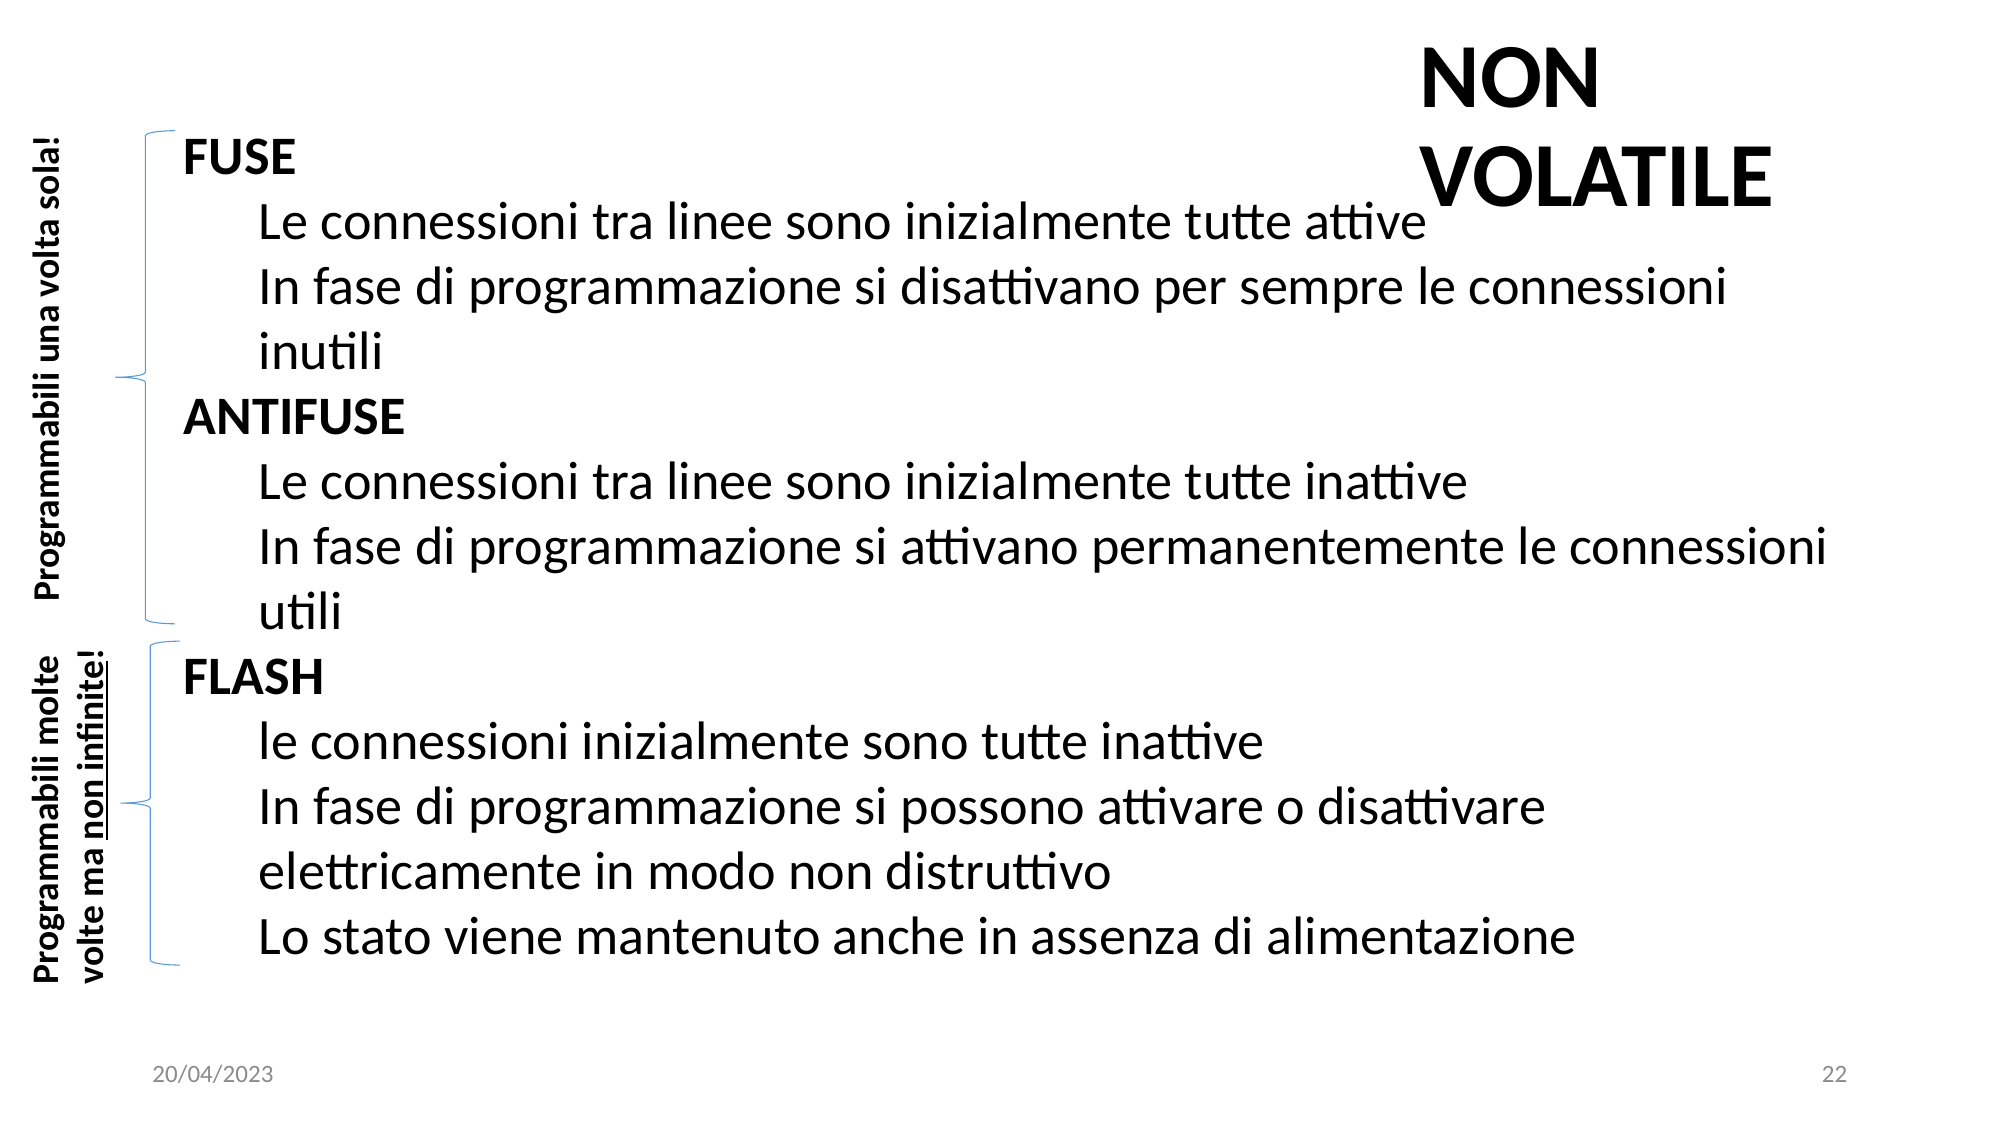

Non Volatile
FUSE
Le connessioni tra linee sono inizialmente tutte attive
In fase di programmazione si disattivano per sempre le connessioni inutili
ANTIFUSE
Le connessioni tra linee sono inizialmente tutte inattive
In fase di programmazione si attivano permanentemente le connessioni utili
FLASH
le connessioni inizialmente sono tutte inattive
In fase di programmazione si possono attivare o disattivare elettricamente in modo non distruttivo
Lo stato viene mantenuto anche in assenza di alimentazione

Programmabili una volta sola!

Programmabili molte volte ma non infinite!
20/04/2023
22